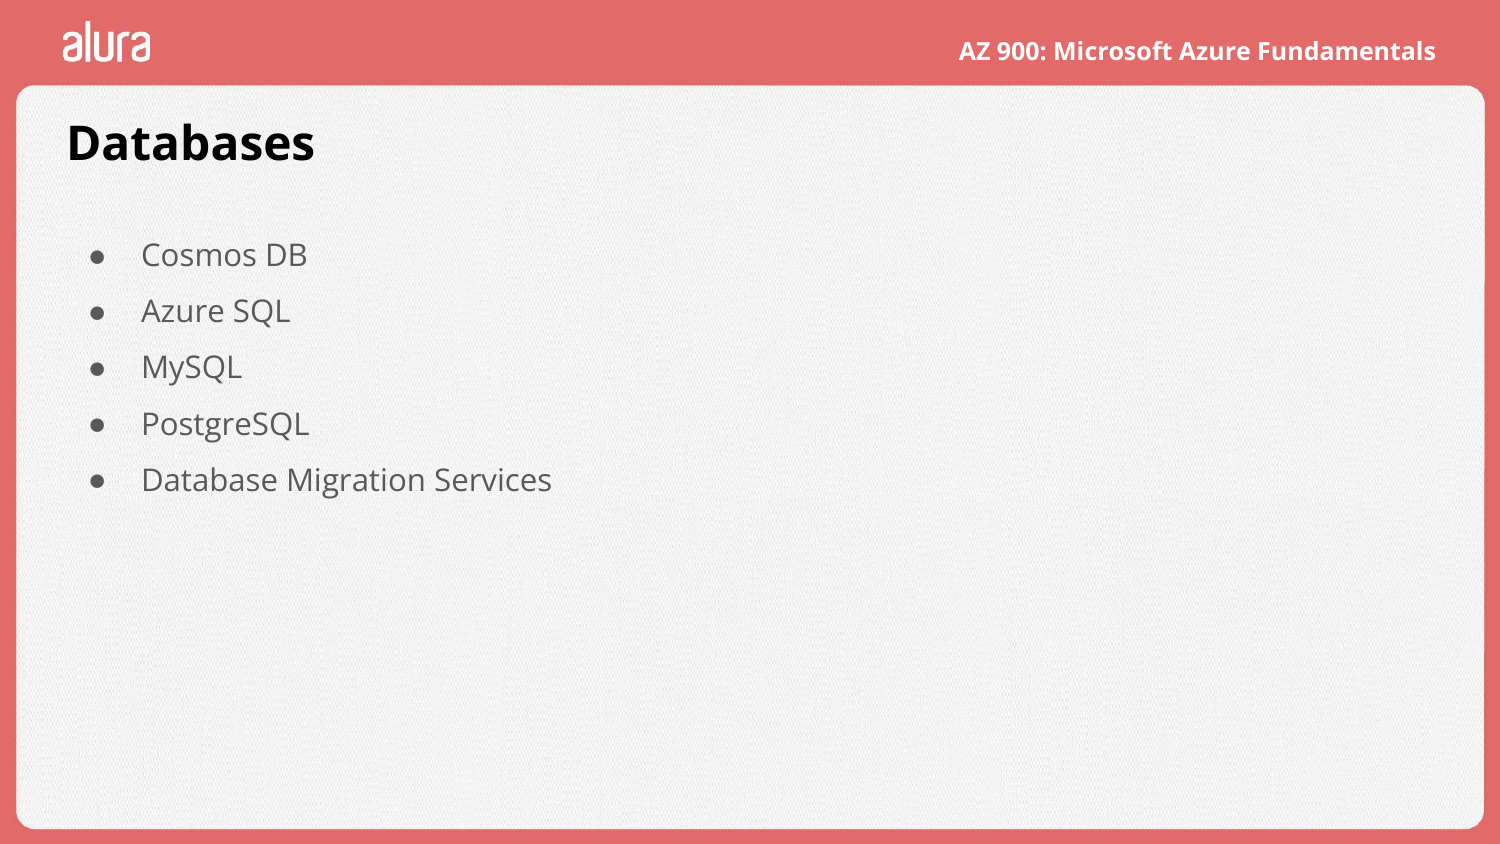

# Databases
Cosmos DB
Azure SQL
MySQL
PostgreSQL
Database Migration Services